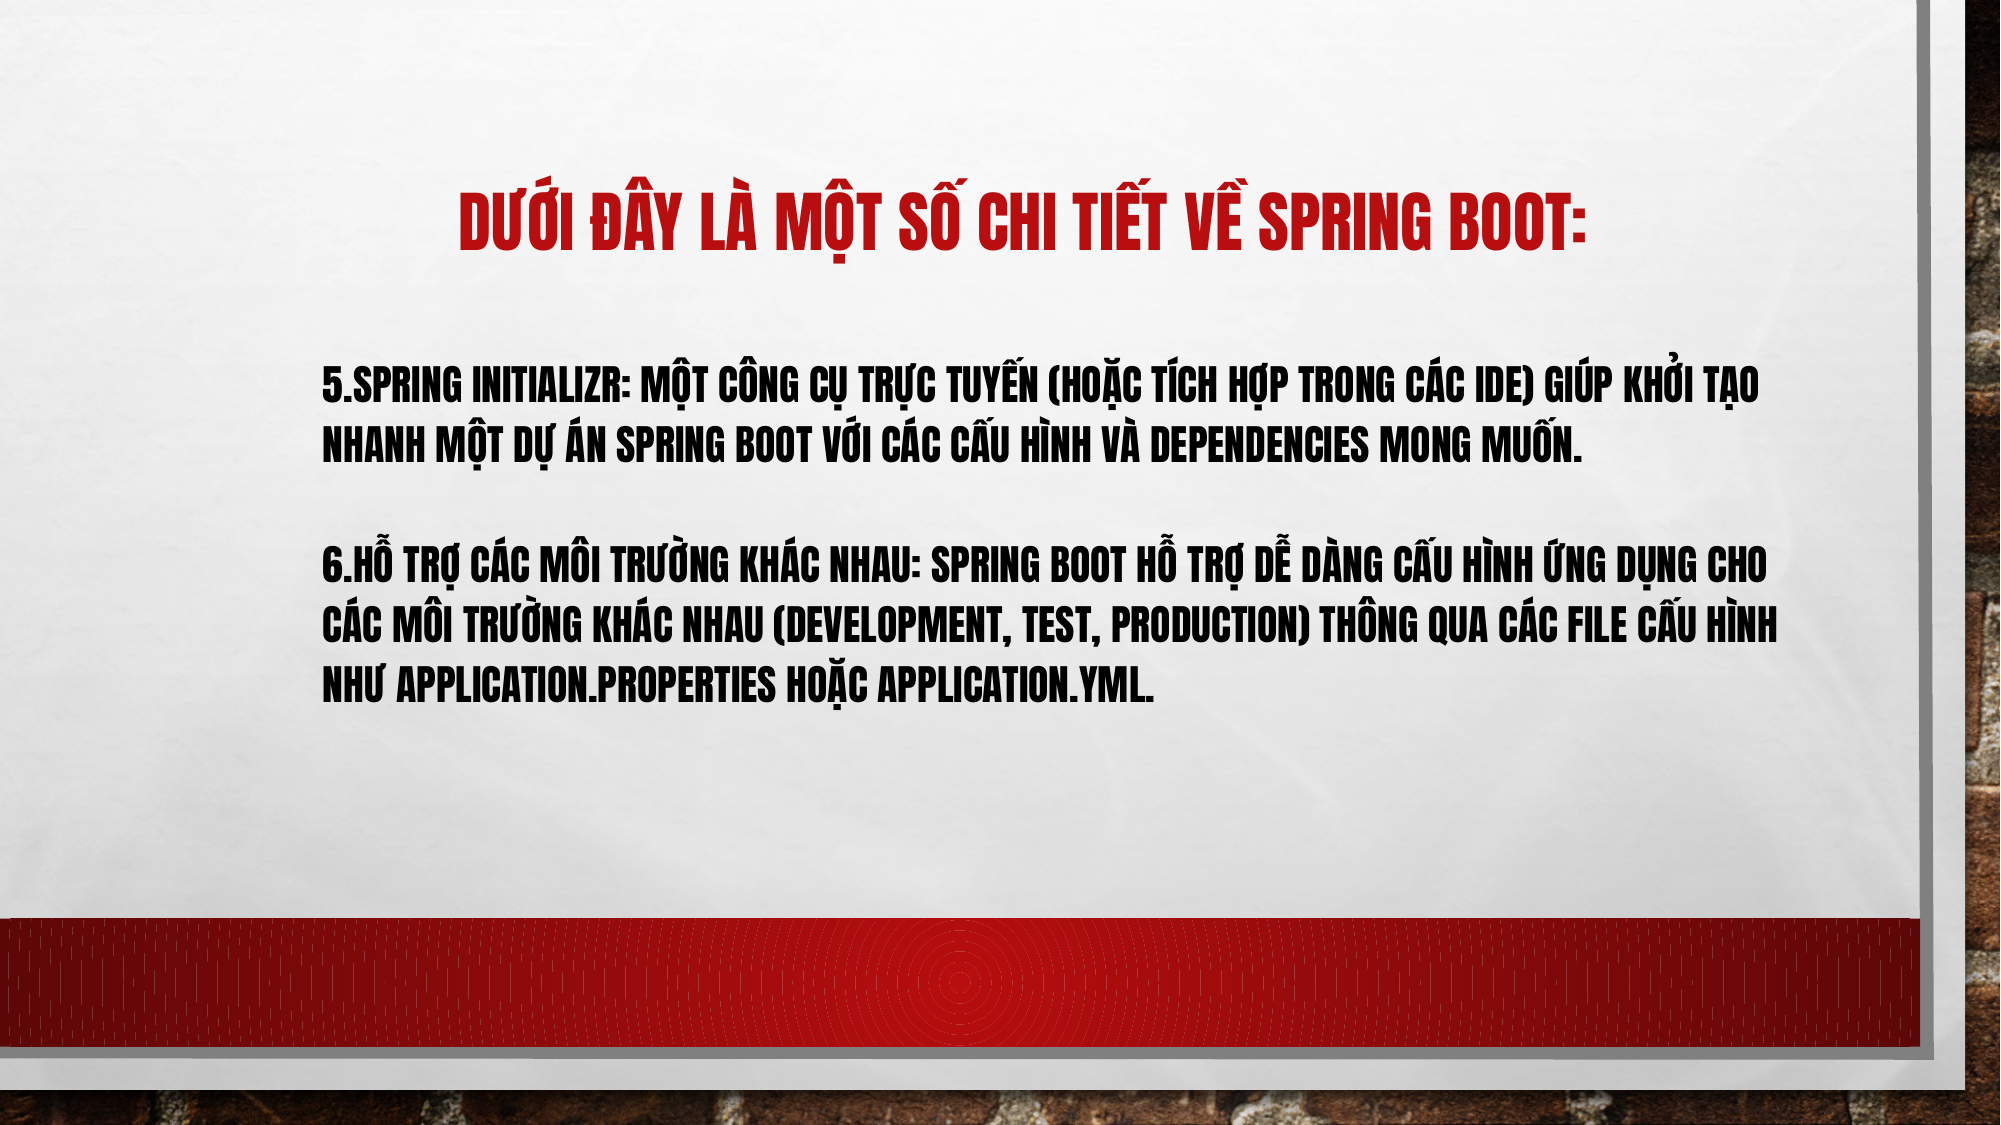

# Dưới đây là một số chi tiết về Spring Boot:
5.Spring Initializr: Một công cụ trực tuyến (hoặc tích hợp trong các IDE) giúp khởi tạo nhanh một dự án Spring Boot với các cấu hình và dependencies mong muốn.

6.Hỗ trợ các môi trường khác nhau: Spring Boot hỗ trợ dễ dàng cấu hình ứng dụng cho các môi trường khác nhau (development, test, production) thông qua các file cấu hình như application.properties hoặc application.yml.